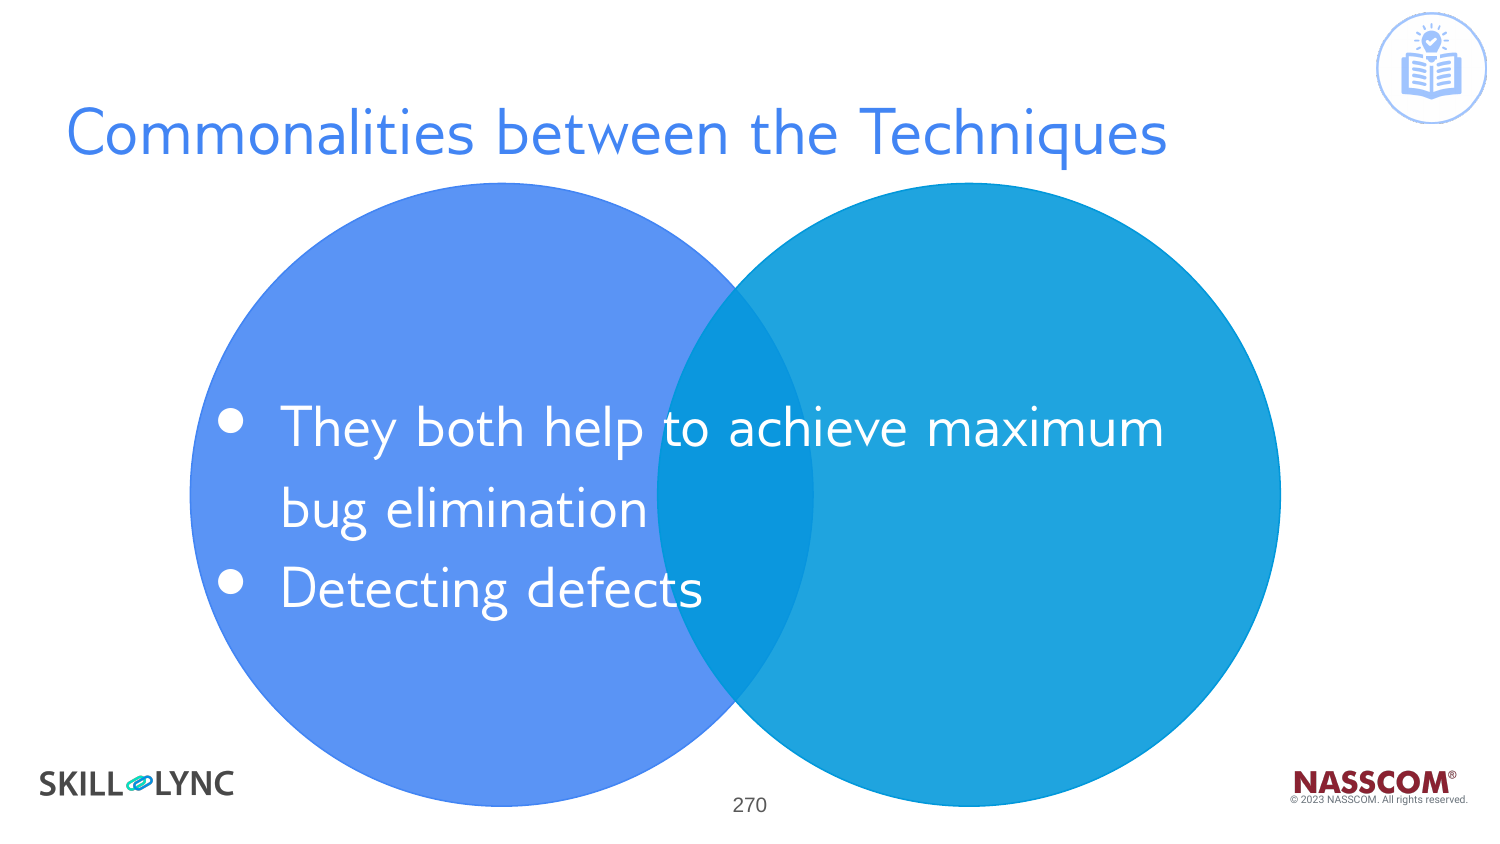

# Commonalities between the Techniques

They both help to achieve maximum bug elimination
Detecting defects
270